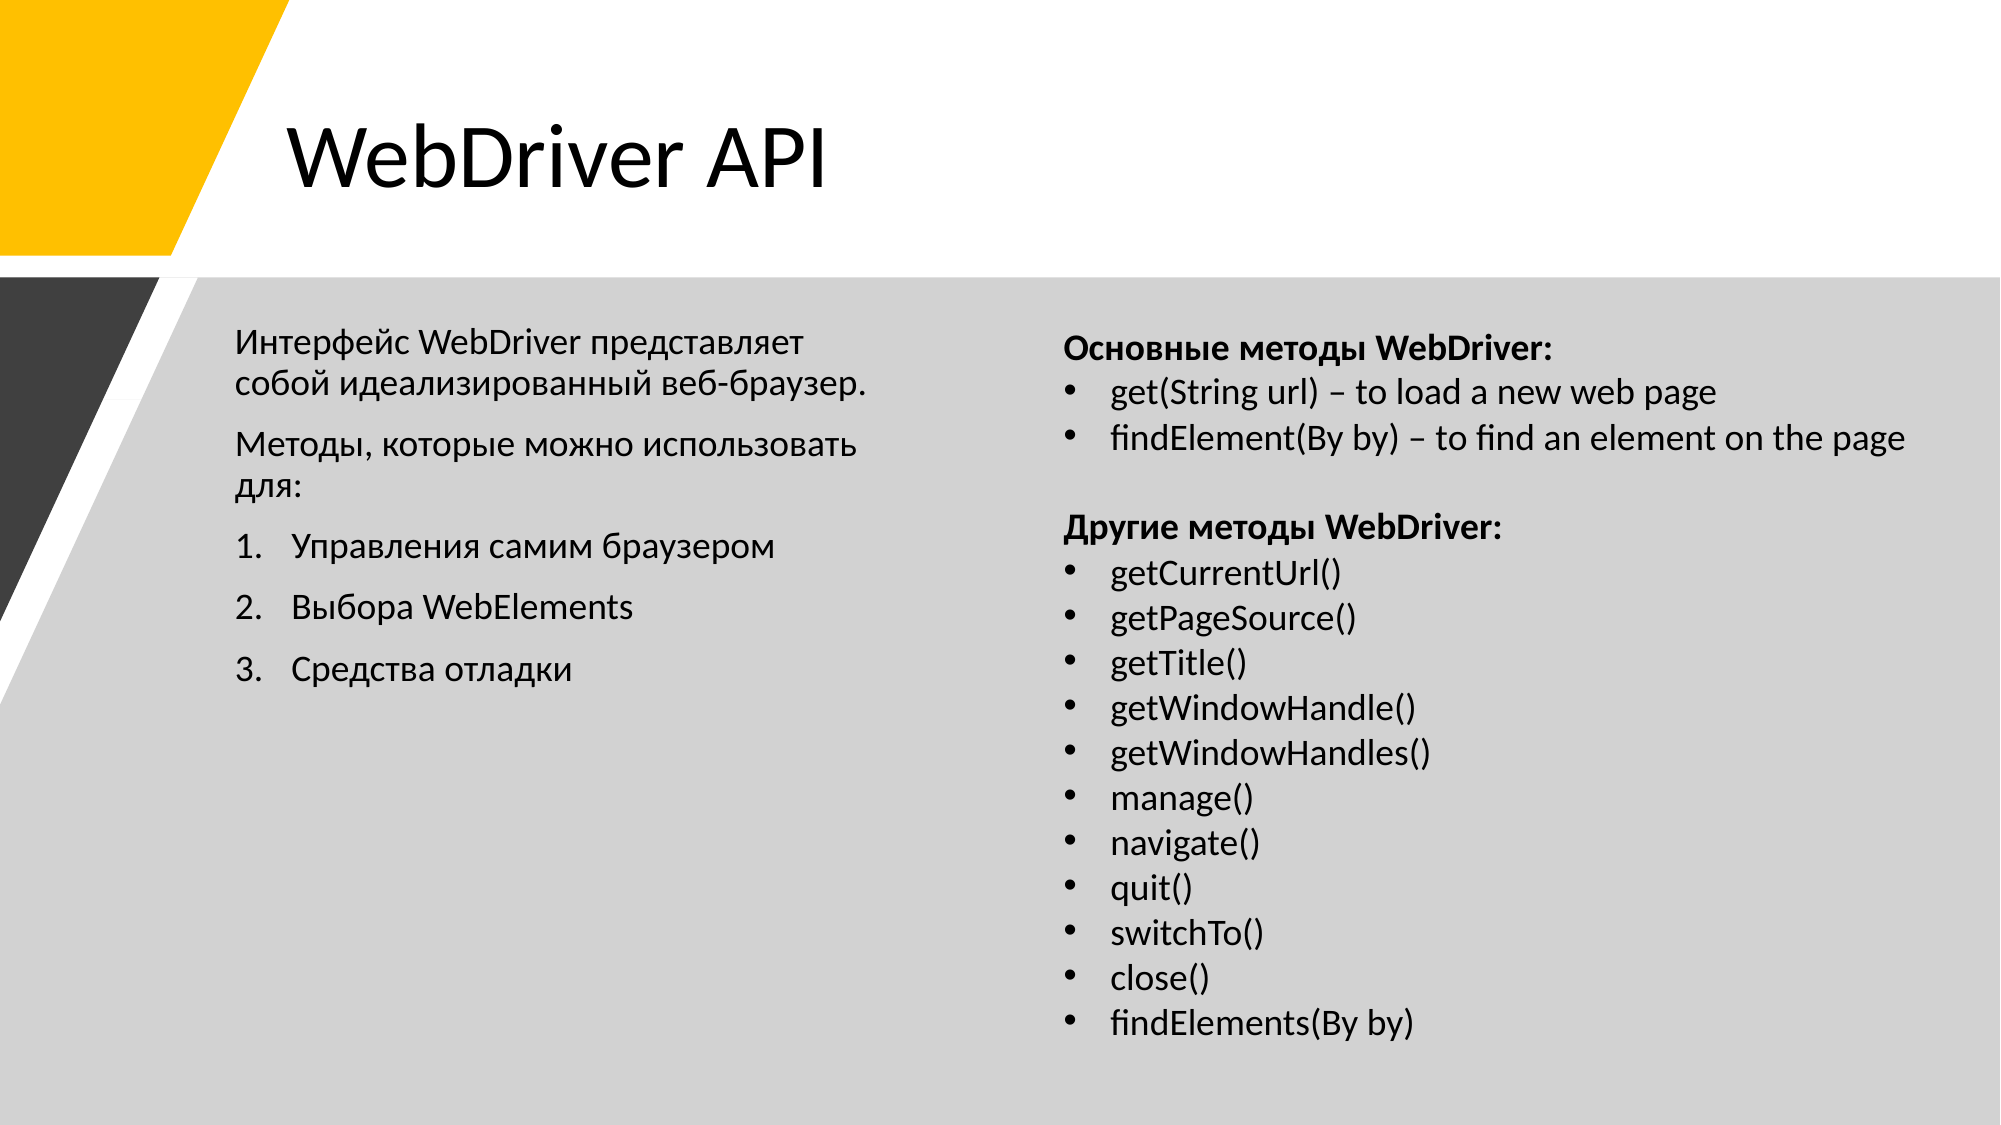

# WebDriver API

Интерфейс WebDriver представляет собой идеализированный веб-браузер.
Методы, которые можно использовать для:
Управления самим браузером
Выбора WebElements
Средства отладки
Основные методы WebDriver:
get(String url) – to load a new web page
findElement(By by) – to find an element on the page

Другие методы WebDriver:
getCurrentUrl()
getPageSource()
getTitle()
getWindowHandle()
getWindowHandles()
manage()
navigate()
quit()
switchTo()
close()
findElements(By by)